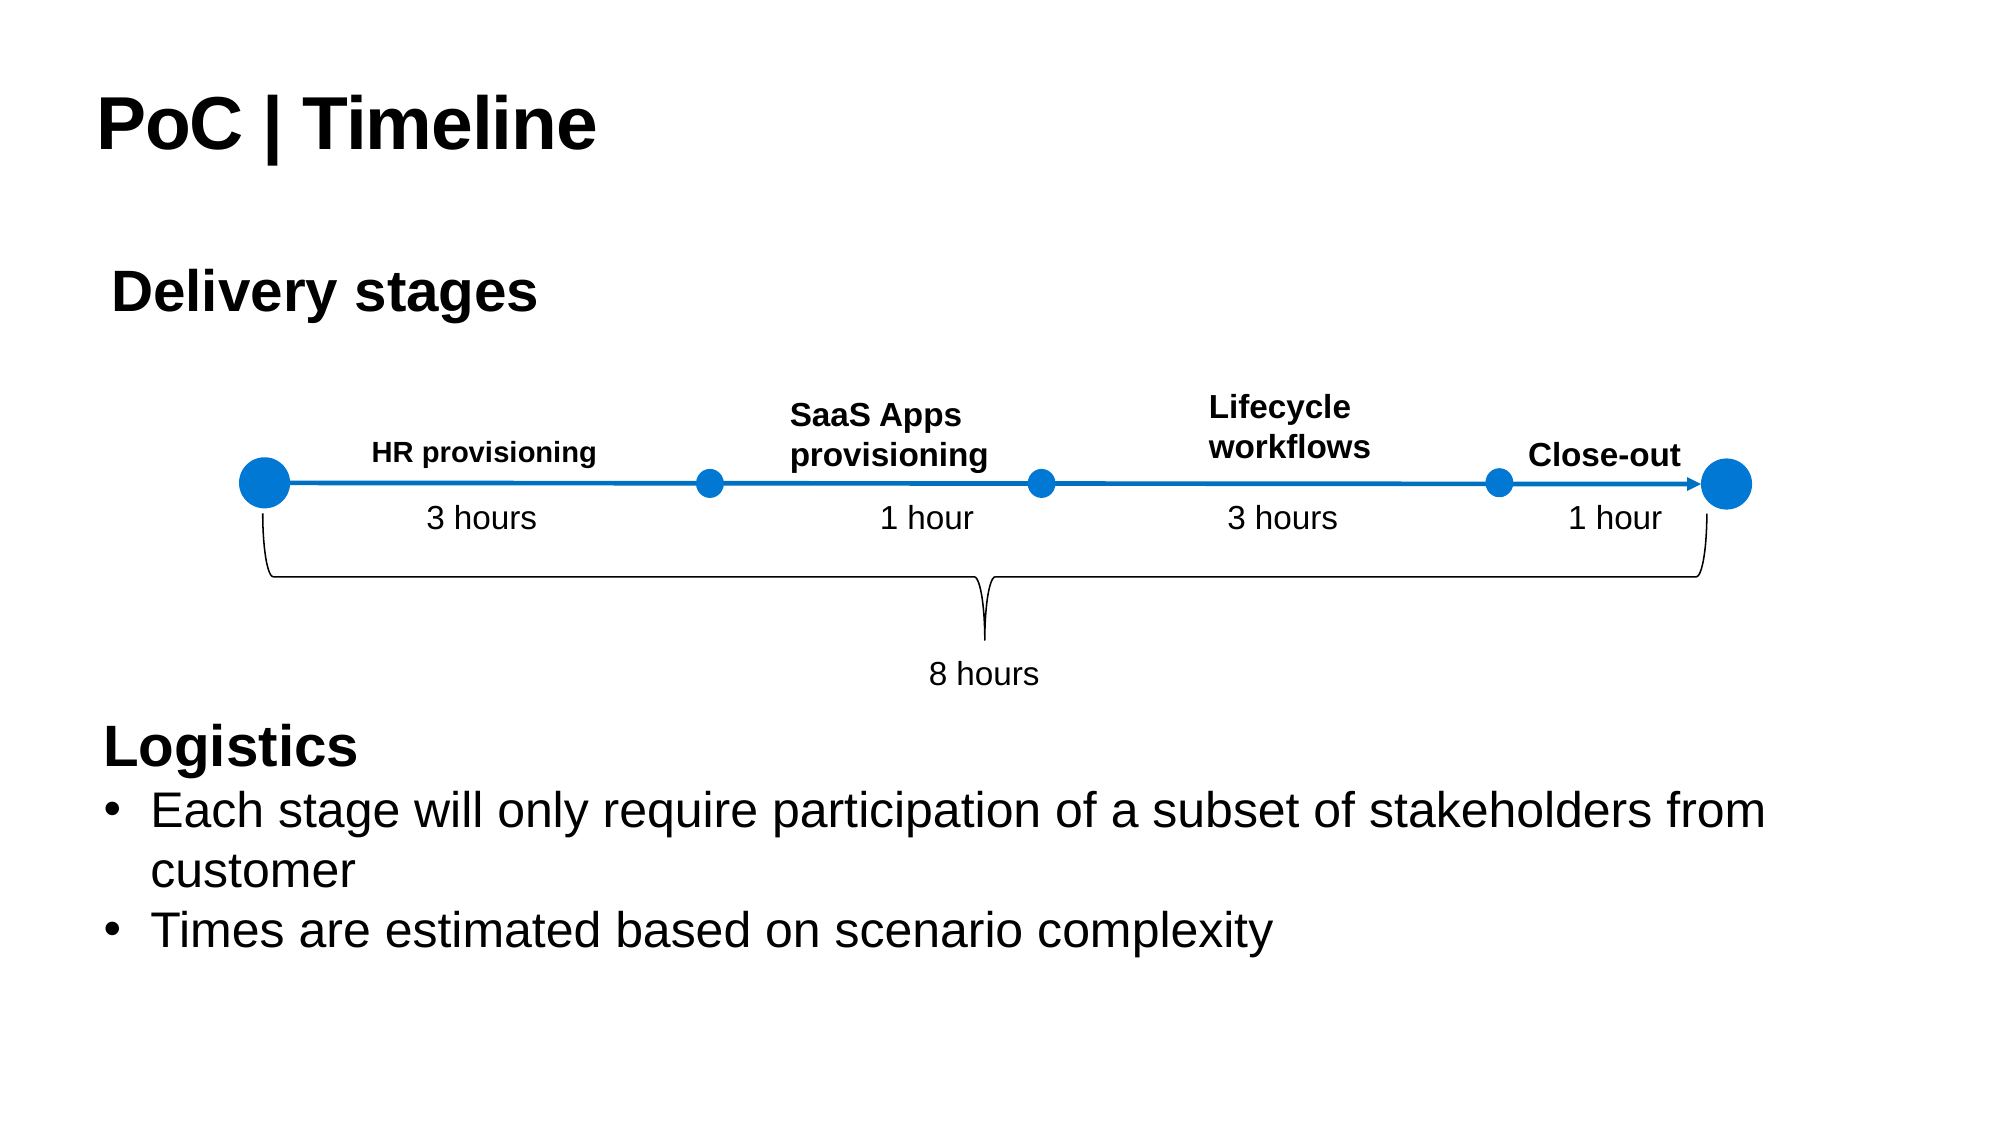

# PoC | Timeline
Delivery stages
Lifecycle workflows
SaaS Apps provisioning
Close-out
HR provisioning

3 hours
1 hour
3 hours
1 hour
8 hours
Logistics
Each stage will only require participation of a subset of stakeholders from customer
Times are estimated based on scenario complexity